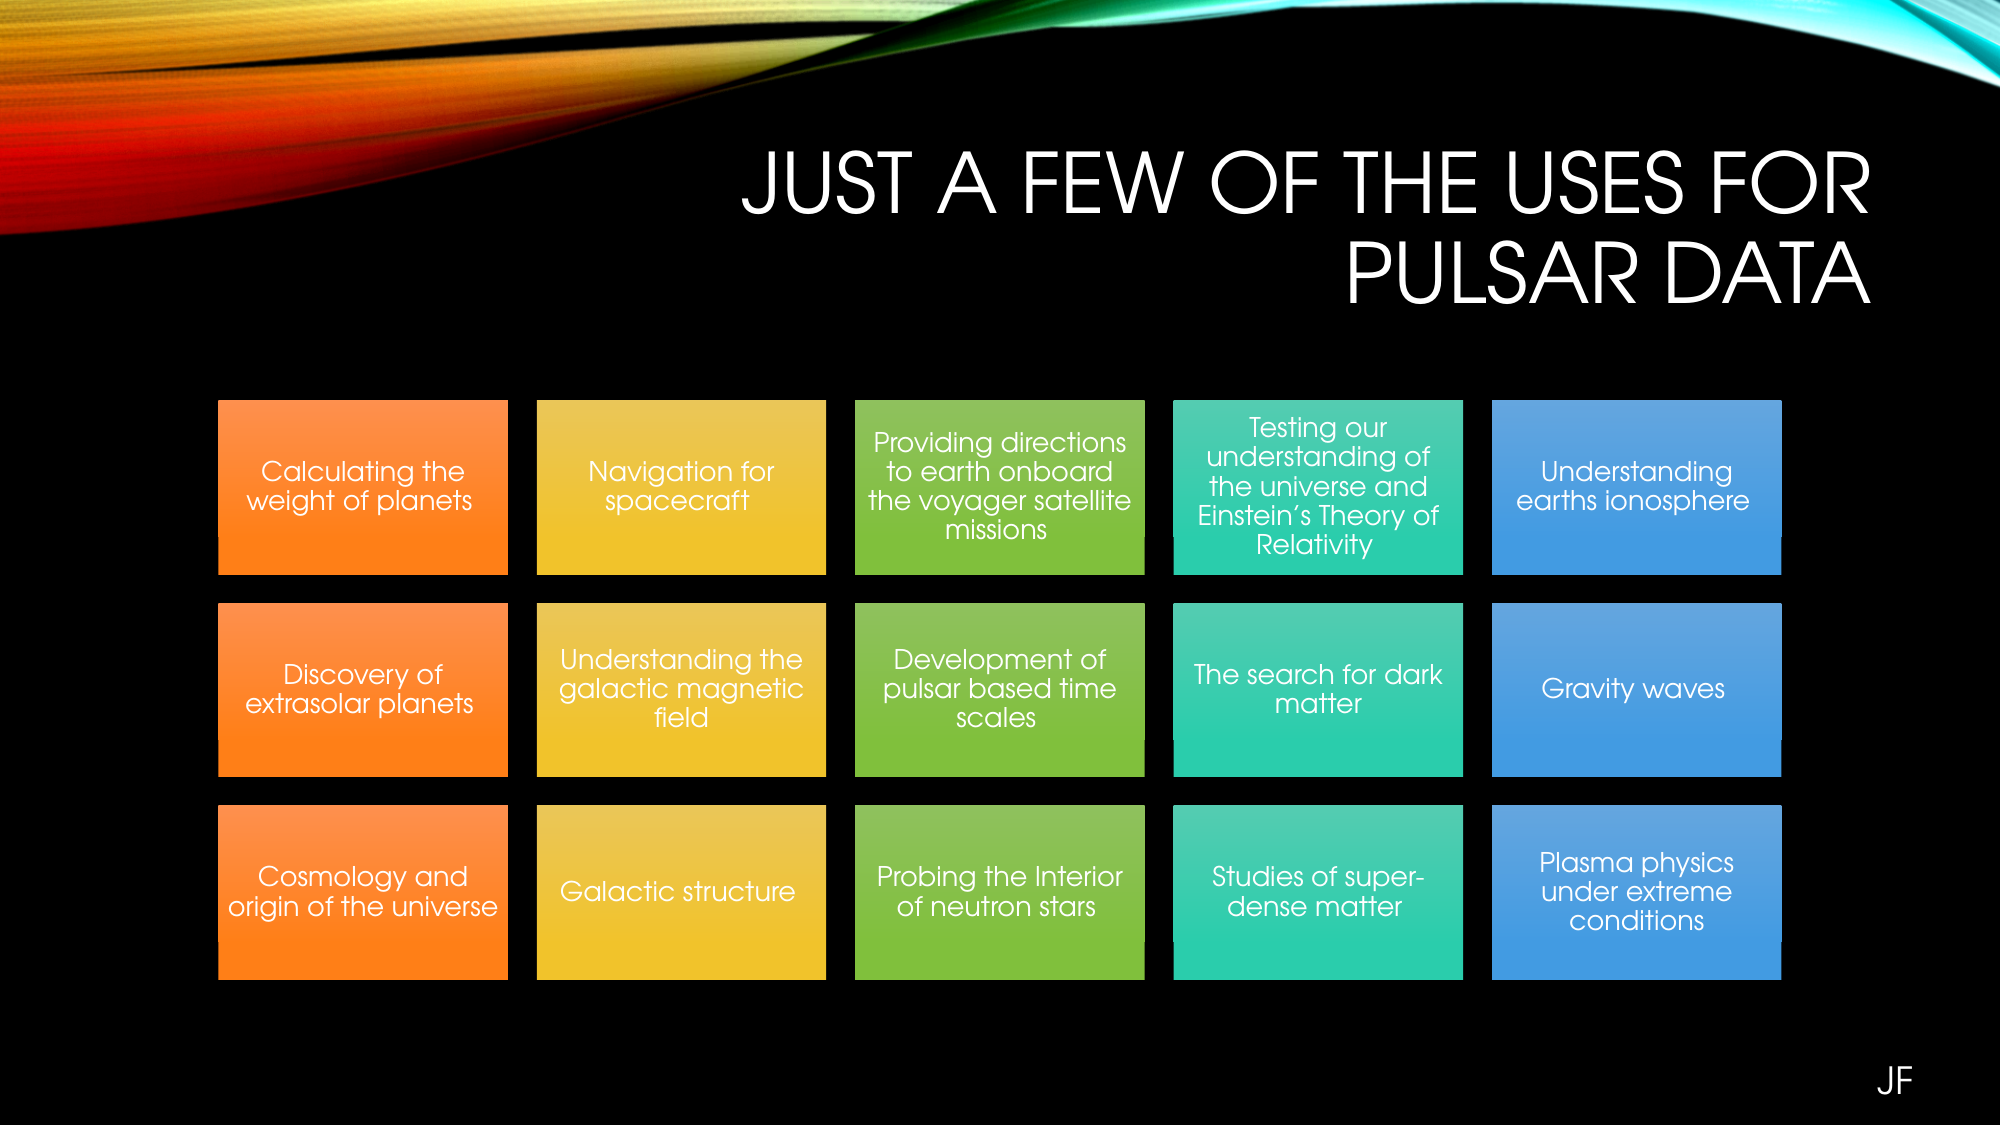

# Just a few of the uses for pulsar data
Calculating the weight of planets
Navigation for spacecraft
Providing directions to earth onboard the voyager satellite missions
Testing our understanding of the universe and Einstein’s Theory of Relativity
Understanding earths ionosphere
Discovery of extrasolar planets
Understanding the galactic magnetic field
Development of pulsar based time scales
The search for dark matter
Gravity waves
Cosmology and origin of the universe
Galactic structure
Probing the Interior of neutron stars
Studies of super-dense matter
Plasma physics under extreme conditions
JF